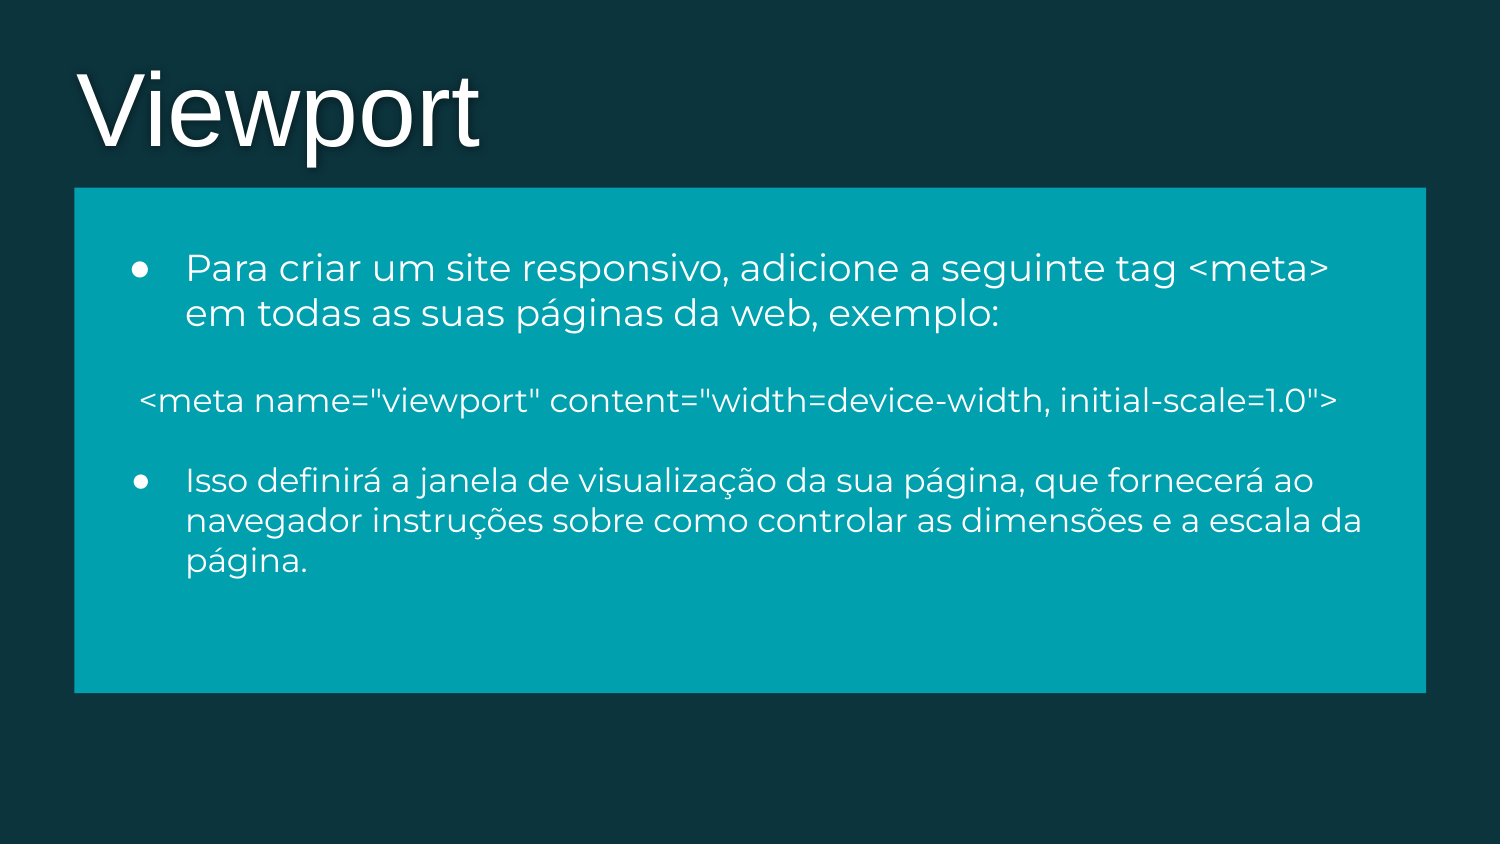

Viewport

Para criar um site responsivo, adicione a seguinte tag <meta> em todas as suas páginas da web, exemplo:

<meta name="viewport" content="width=device-width, initial-scale=1.0">

Isso definirá a janela de visualização da sua página, que fornecerá ao navegador instruções sobre como controlar as dimensões e a escala da página.